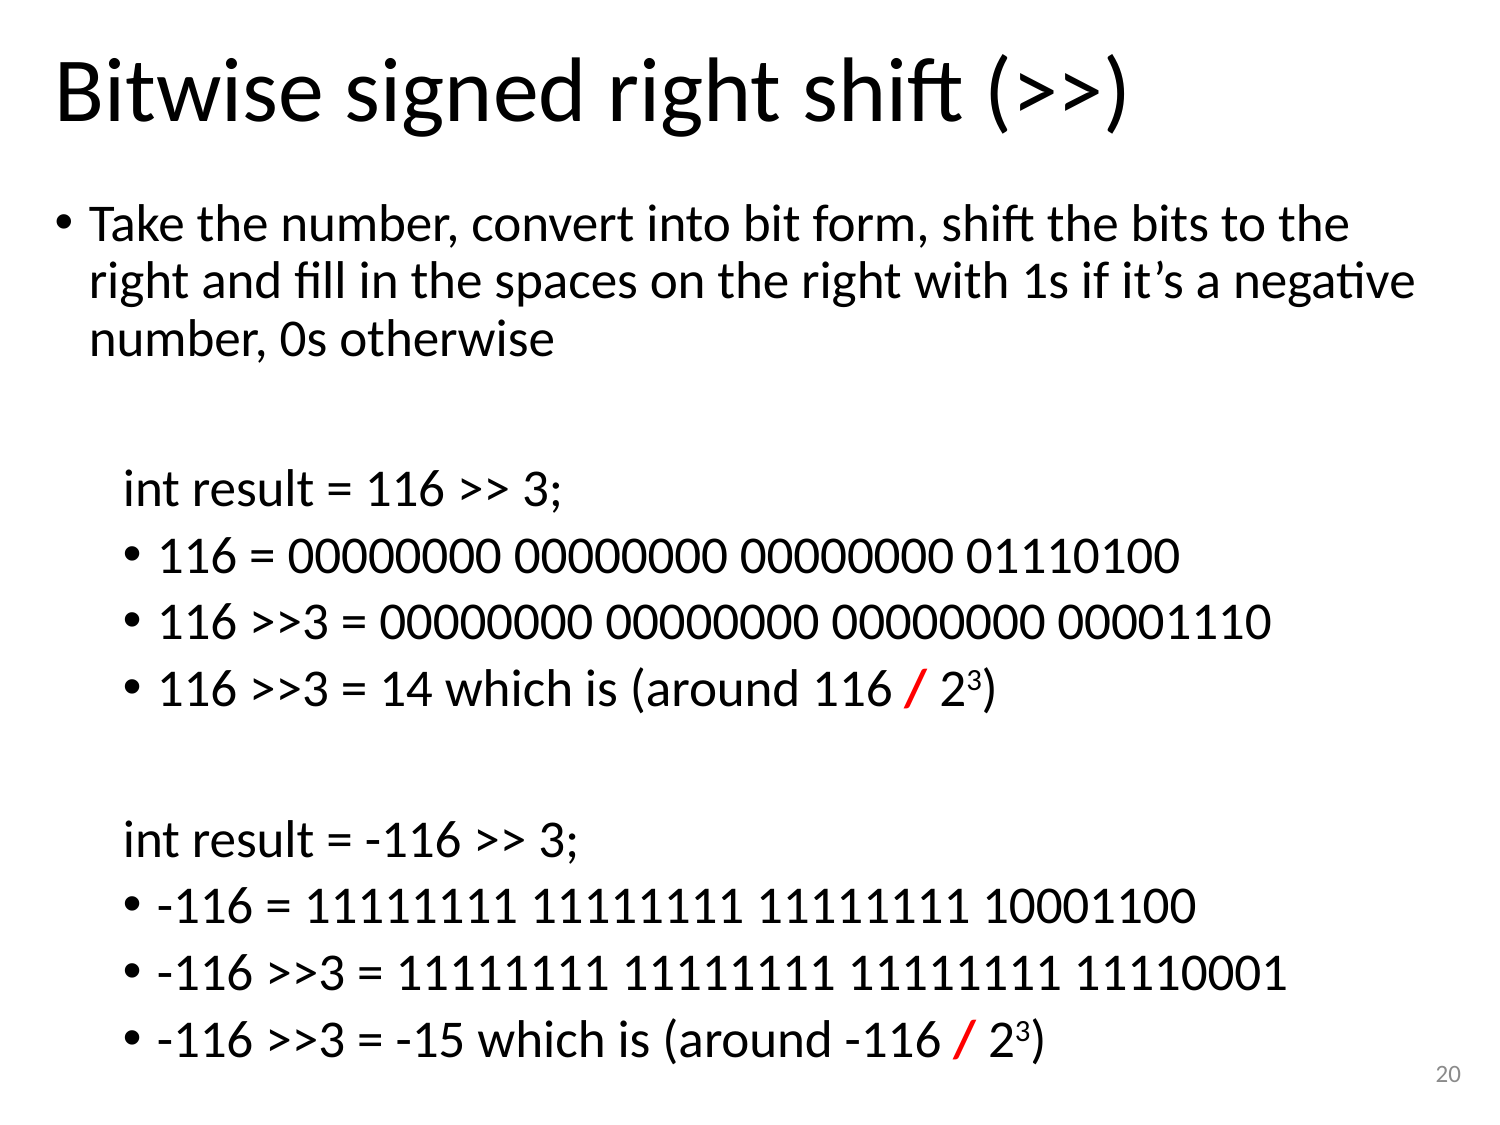

# Bitwise signed right shift (>>)
Take the number, convert into bit form, shift the bits to the right and fill in the spaces on the right with 1s if it’s a negative number, 0s otherwise

int result = 116 >> 3;
116 = 00000000 00000000 00000000 01110100
116 >>3 = 00000000 00000000 00000000 00001110
116 >>3 = 14 which is (around 116 / 23)

int result = -116 >> 3;
-116 = 11111111 11111111 11111111 10001100
-116 >>3 = 11111111 11111111 11111111 11110001
-116 >>3 = -15 which is (around -116 / 23)
20